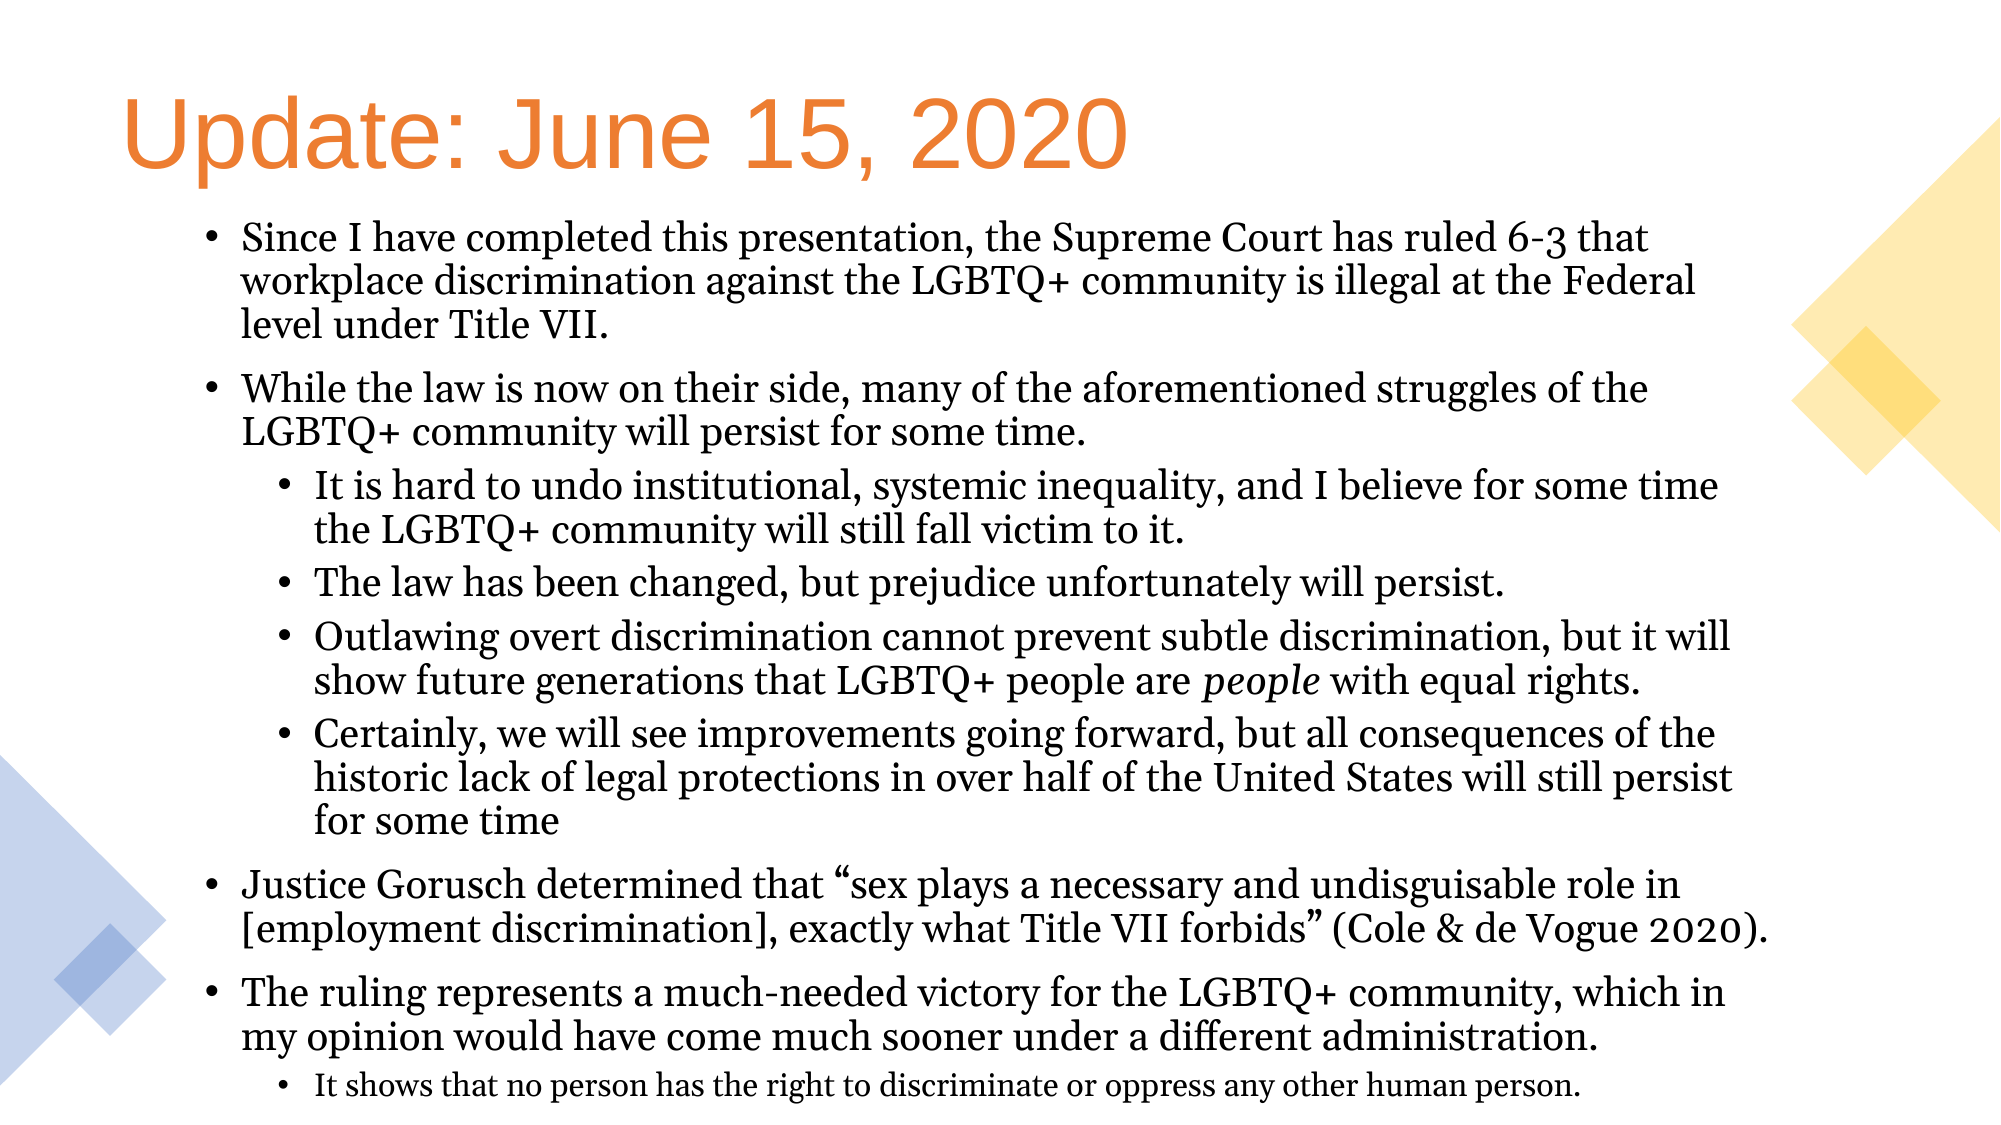

# Update: June 15, 2020
Since I have completed this presentation, the Supreme Court has ruled 6-3 that workplace discrimination against the LGBTQ+ community is illegal at the Federal level under Title VII.
While the law is now on their side, many of the aforementioned struggles of the LGBTQ+ community will persist for some time.
It is hard to undo institutional, systemic inequality, and I believe for some time the LGBTQ+ community will still fall victim to it.
The law has been changed, but prejudice unfortunately will persist.
Outlawing overt discrimination cannot prevent subtle discrimination, but it will show future generations that LGBTQ+ people are people with equal rights.
Certainly, we will see improvements going forward, but all consequences of the historic lack of legal protections in over half of the United States will still persist for some time
Justice Gorusch determined that “sex plays a necessary and undisguisable role in [employment discrimination], exactly what Title VII forbids” (Cole & de Vogue 2020).
The ruling represents a much-needed victory for the LGBTQ+ community, which in my opinion would have come much sooner under a different administration.
It shows that no person has the right to discriminate or oppress any other human person.